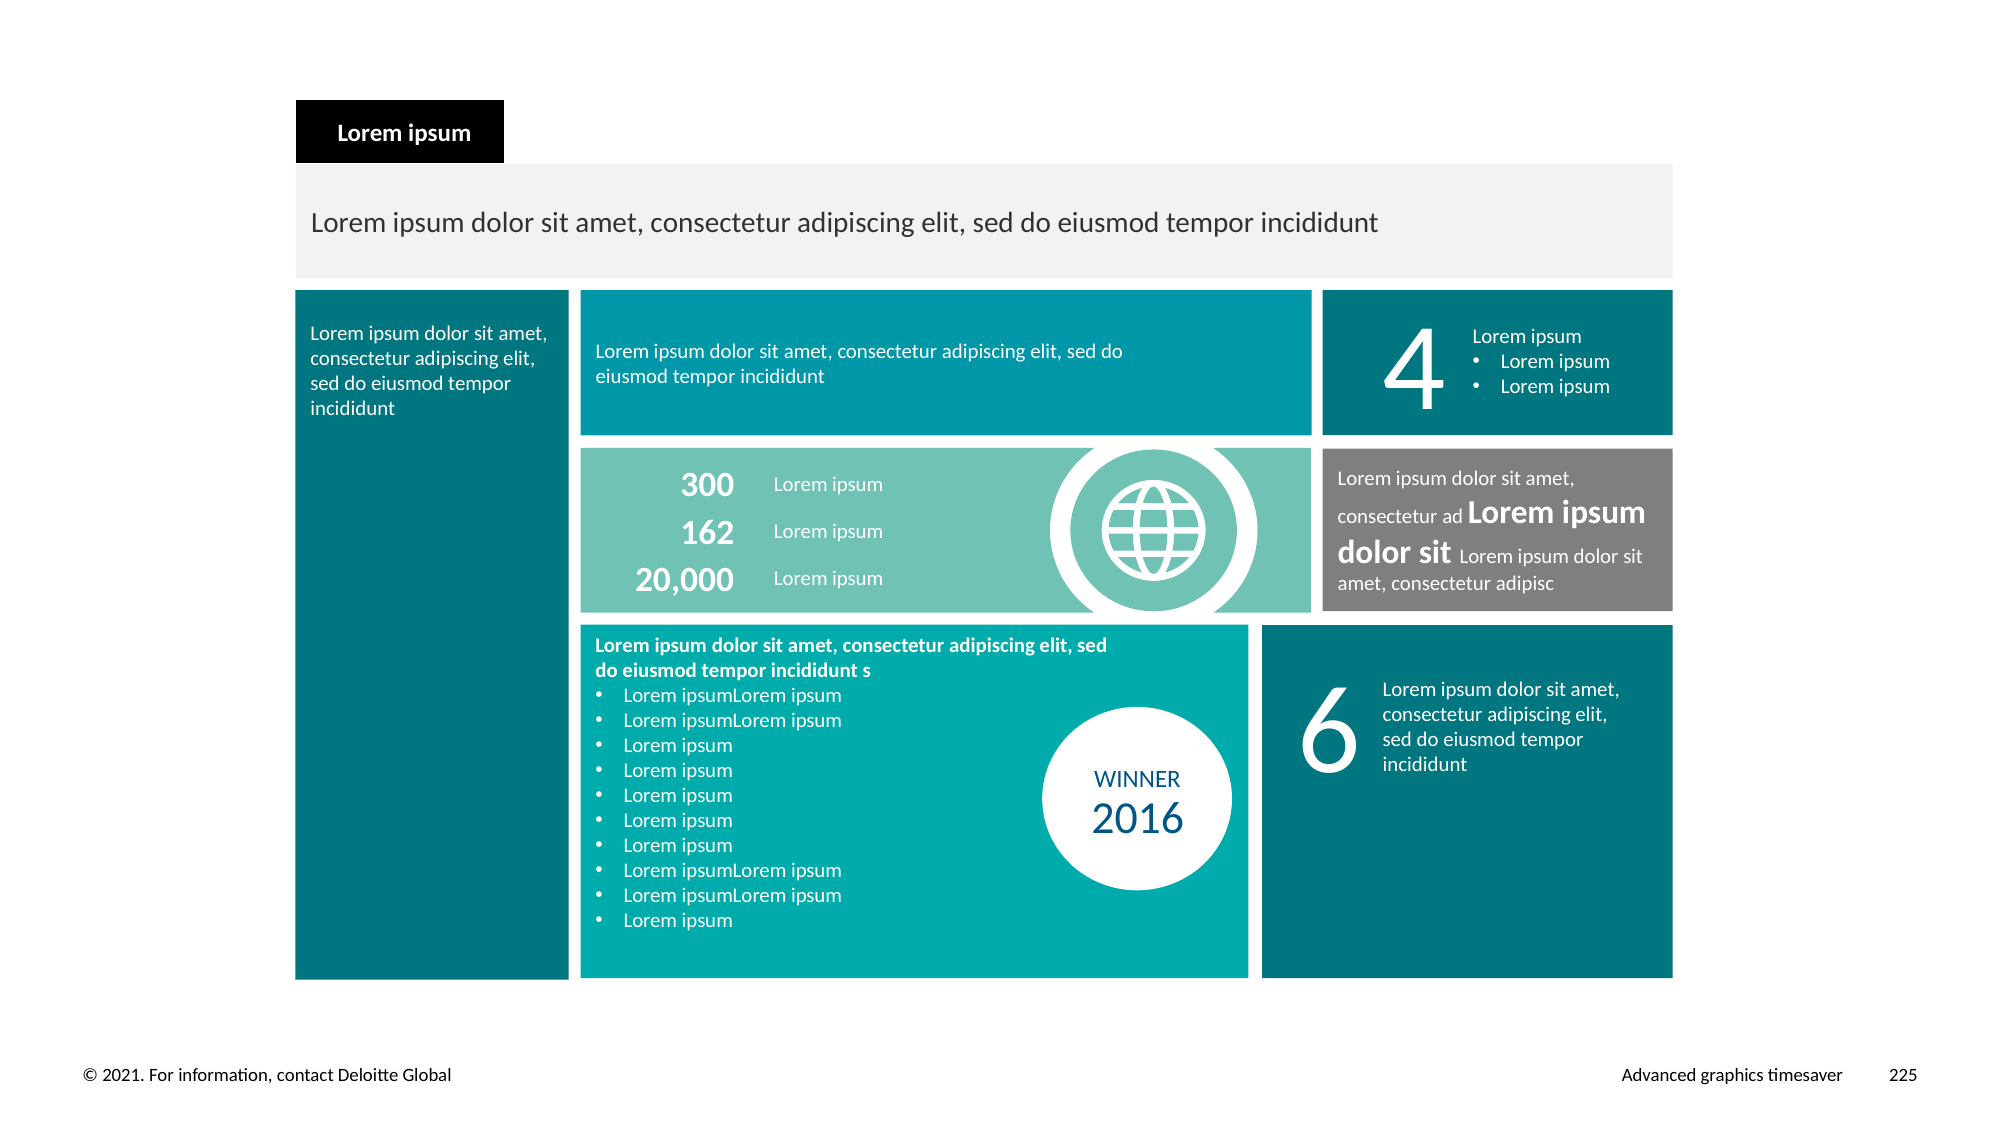

Lorem ipsum
Lorem ipsum dolor sit amet, consectetur adipiscing elit, sed do eiusmod tempor incididunt

4
Lorem ipsum dolor sit amet, consectetur adipiscing elit, sed do eiusmod tempor incididunt

Lorem ipsum
Lorem ipsum
Lorem ipsum
Lorem ipsum dolor sit amet, consectetur adipiscing elit, sed do eiusmod tempor incididunt

Lorem ipsum dolor sit amet, consectetur ad Lorem ipsum dolor sit Lorem ipsum dolor sit amet, consectetur adipisc

300
Lorem ipsum
162
Lorem ipsum
20,000
Lorem ipsum
Lorem ipsum dolor sit amet, consectetur adipiscing elit, sed do eiusmod tempor incididunt s
Lorem ipsumLorem ipsum
Lorem ipsumLorem ipsum
Lorem ipsum
Lorem ipsum
Lorem ipsum
Lorem ipsum
Lorem ipsum
Lorem ipsumLorem ipsum
Lorem ipsumLorem ipsum
Lorem ipsum

6
Lorem ipsum dolor sit amet, consectetur adipiscing elit, sed do eiusmod tempor incididunt

WINNER
2016